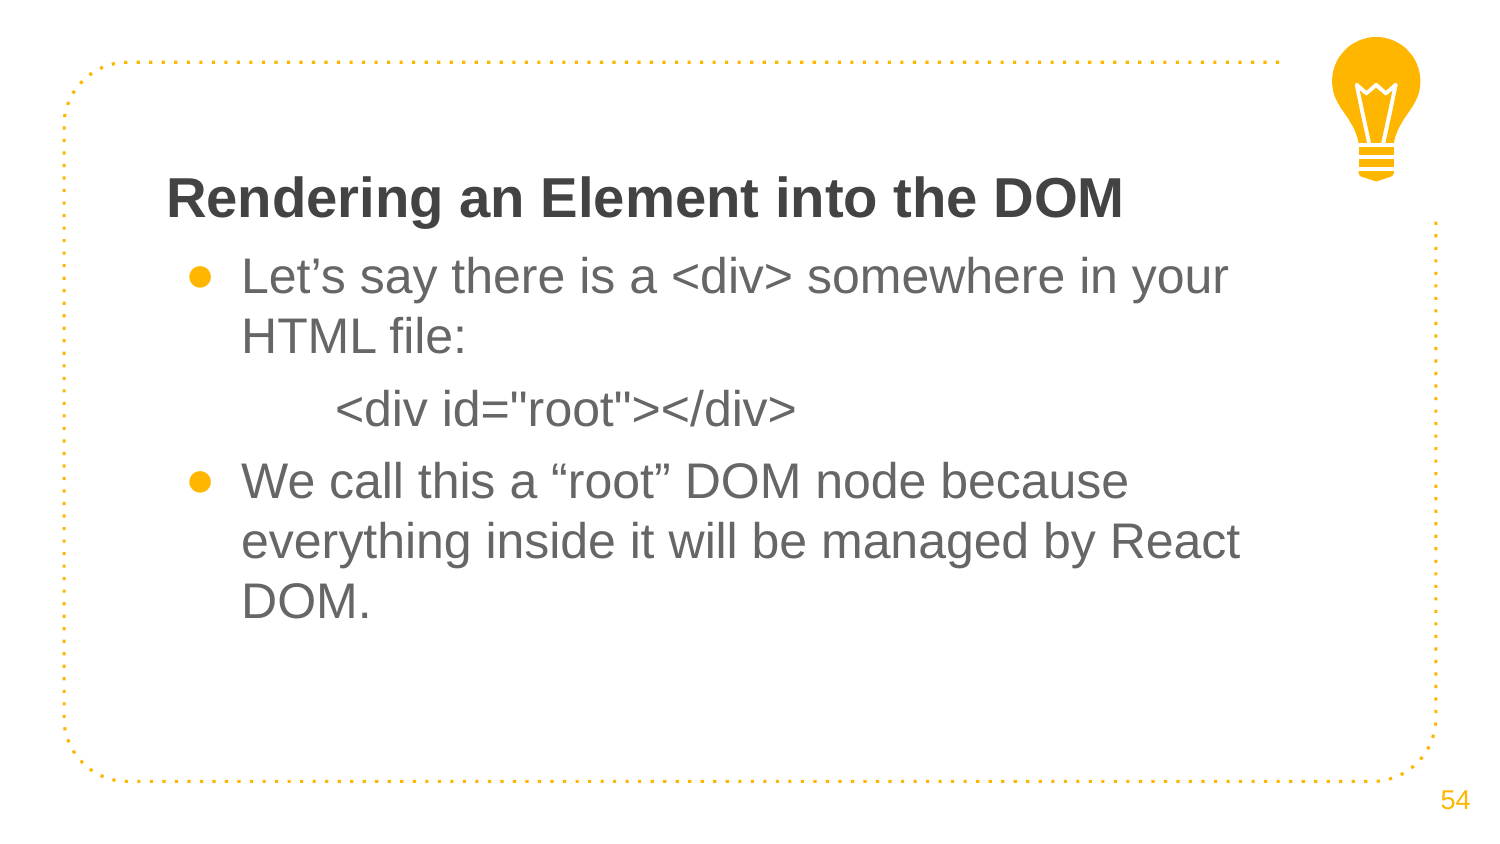

# Rendering an Element into the DOM
Let’s say there is a <div> somewhere in your HTML file:
	<div id="root"></div>
We call this a “root” DOM node because everything inside it will be managed by React DOM.

54